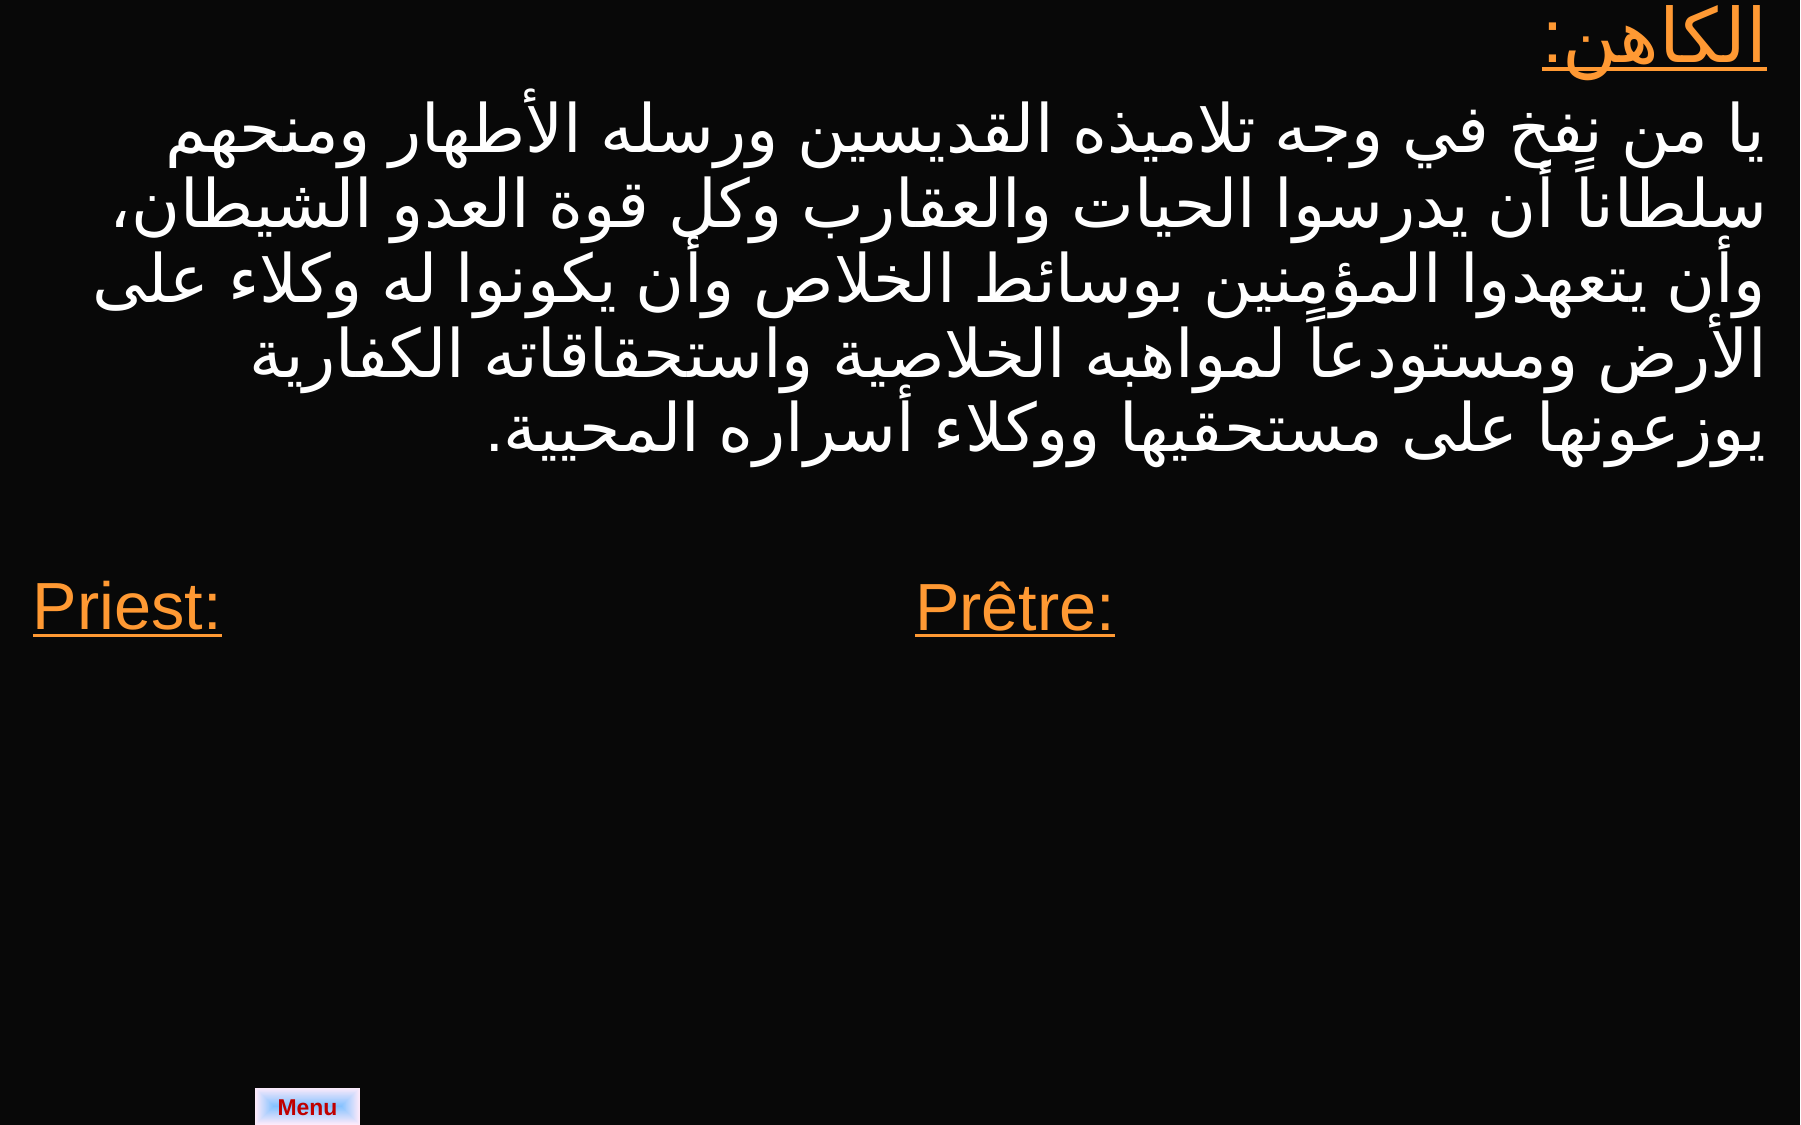

| الكاهن: يا من نفخ في وجه تلاميذه القديسين ورسله الأطهار ومنحهم سلطاناً أن يدرسوا الحيات والعقارب وكل قوة العدو الشيطان، وأن يتعهدوا المؤمنين بوسائط الخلاص وأن يكونوا له وكلاء على الأرض ومستودعاً لمواهبه الخلاصية واستحقاقاته الكفارية يوزعونها على مستحقيها ووكلاء أسراره المحيية. |  |
| --- | --- |
| Priest: | Prêtre: |

Menu